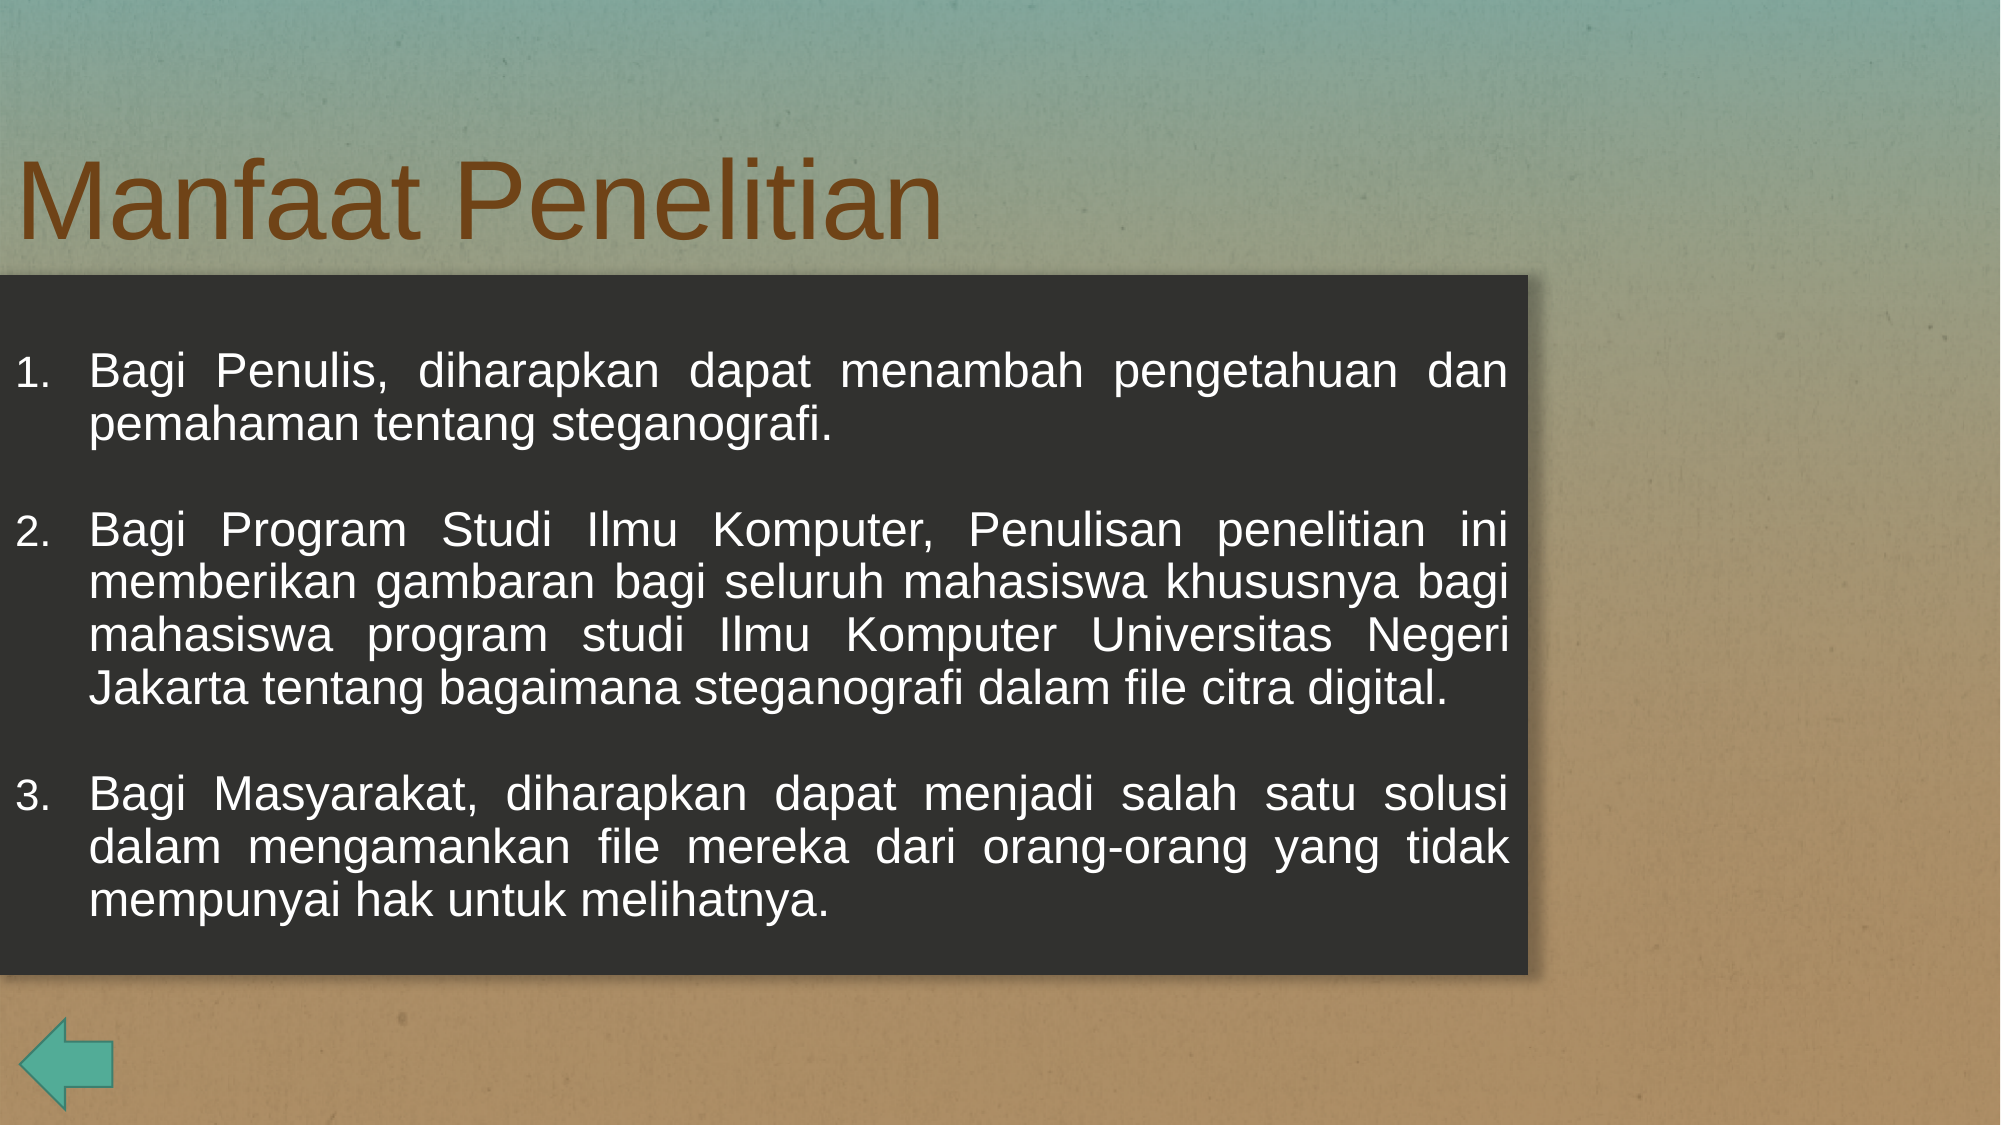

# Manfaat Penelitian
Bagi Penulis, diharapkan dapat menambah pengetahuan dan pemahaman tentang steganografi.

Bagi Program Studi Ilmu Komputer, Penulisan penelitian ini memberikan gambaran bagi seluruh mahasiswa khususnya bagi mahasiswa program studi Ilmu Komputer Universitas Negeri Jakarta tentang bagaimana steganografi dalam file citra digital.

Bagi Masyarakat, diharapkan dapat menjadi salah satu solusi dalam mengamankan file mereka dari orang-orang yang tidak mempunyai hak untuk melihatnya.